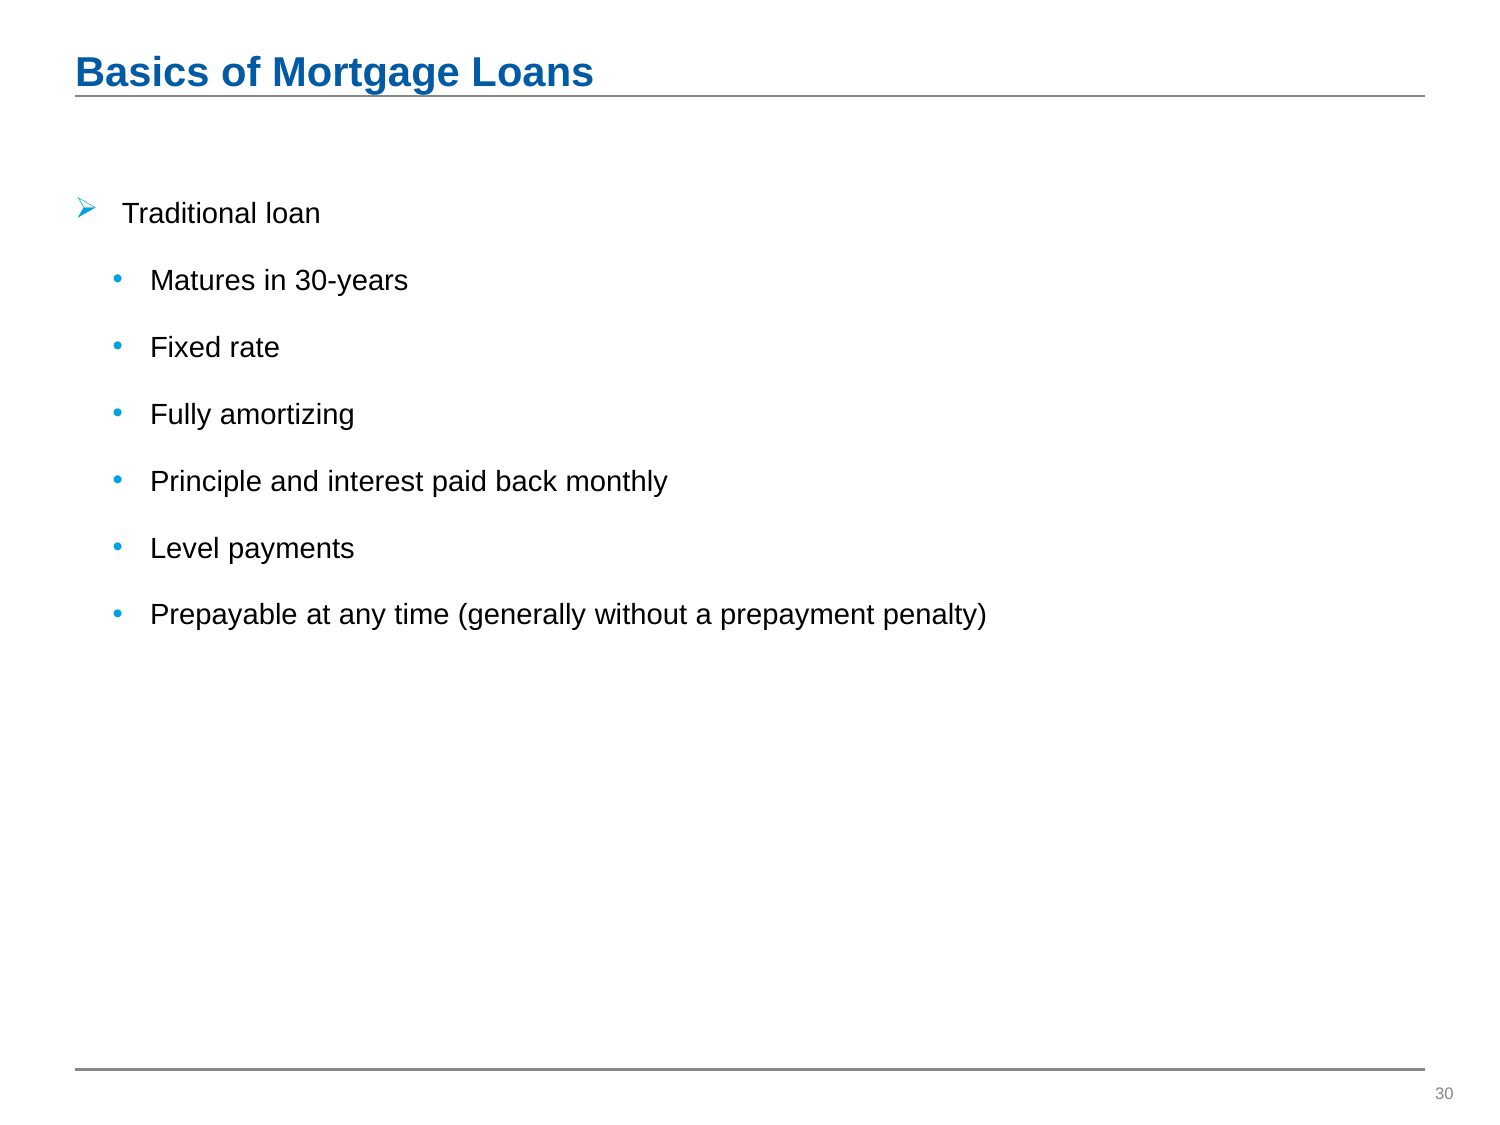

# Basics of Mortgage Loans
Traditional loan
Matures in 30-years
Fixed rate
Fully amortizing
Principle and interest paid back monthly
Level payments
Prepayable at any time (generally without a prepayment penalty)